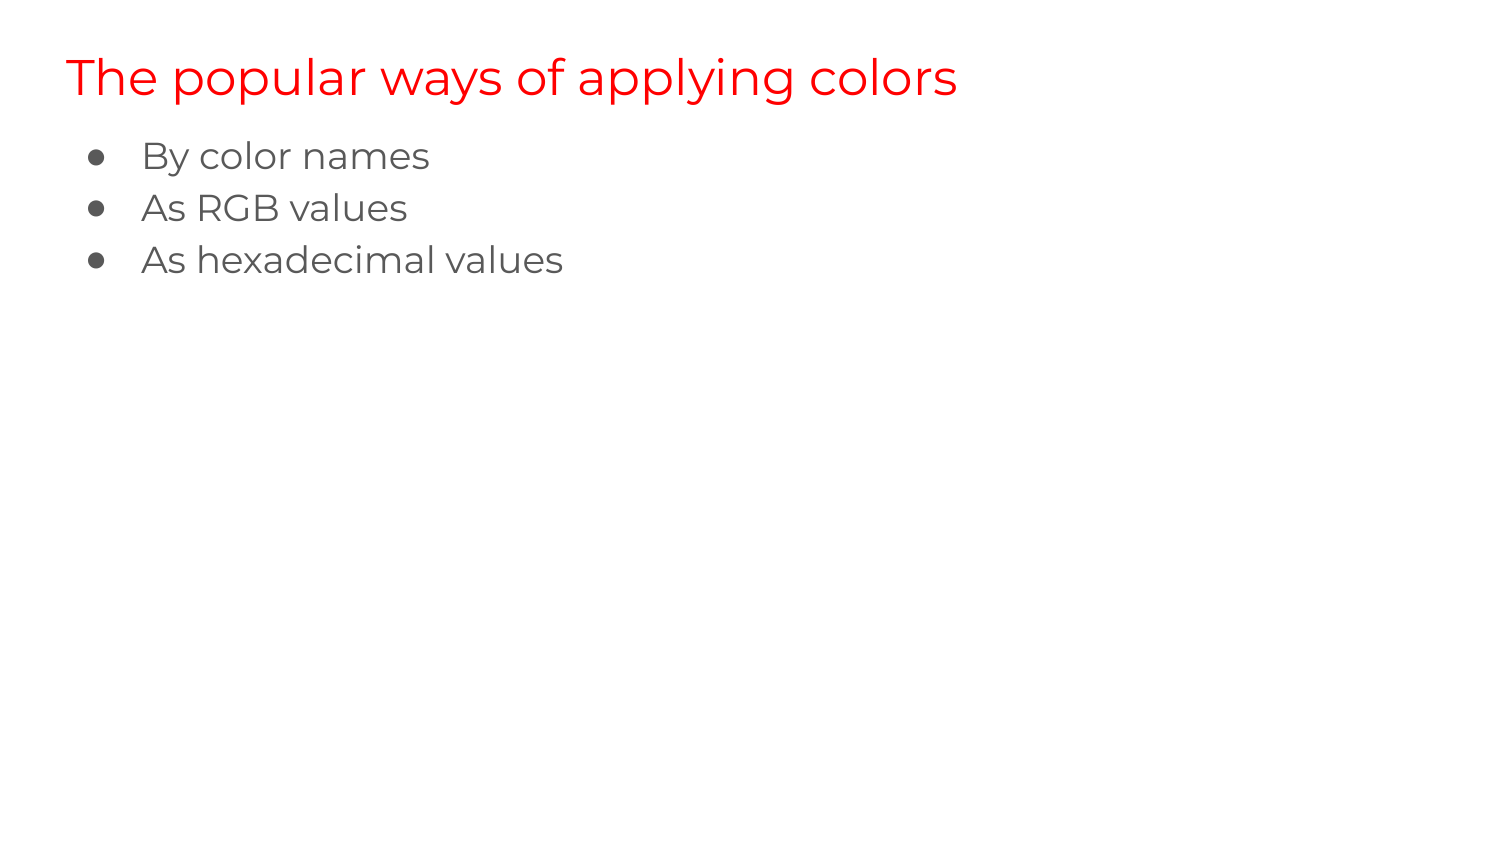

# The popular ways of applying colors
By color names
As RGB values
As hexadecimal values